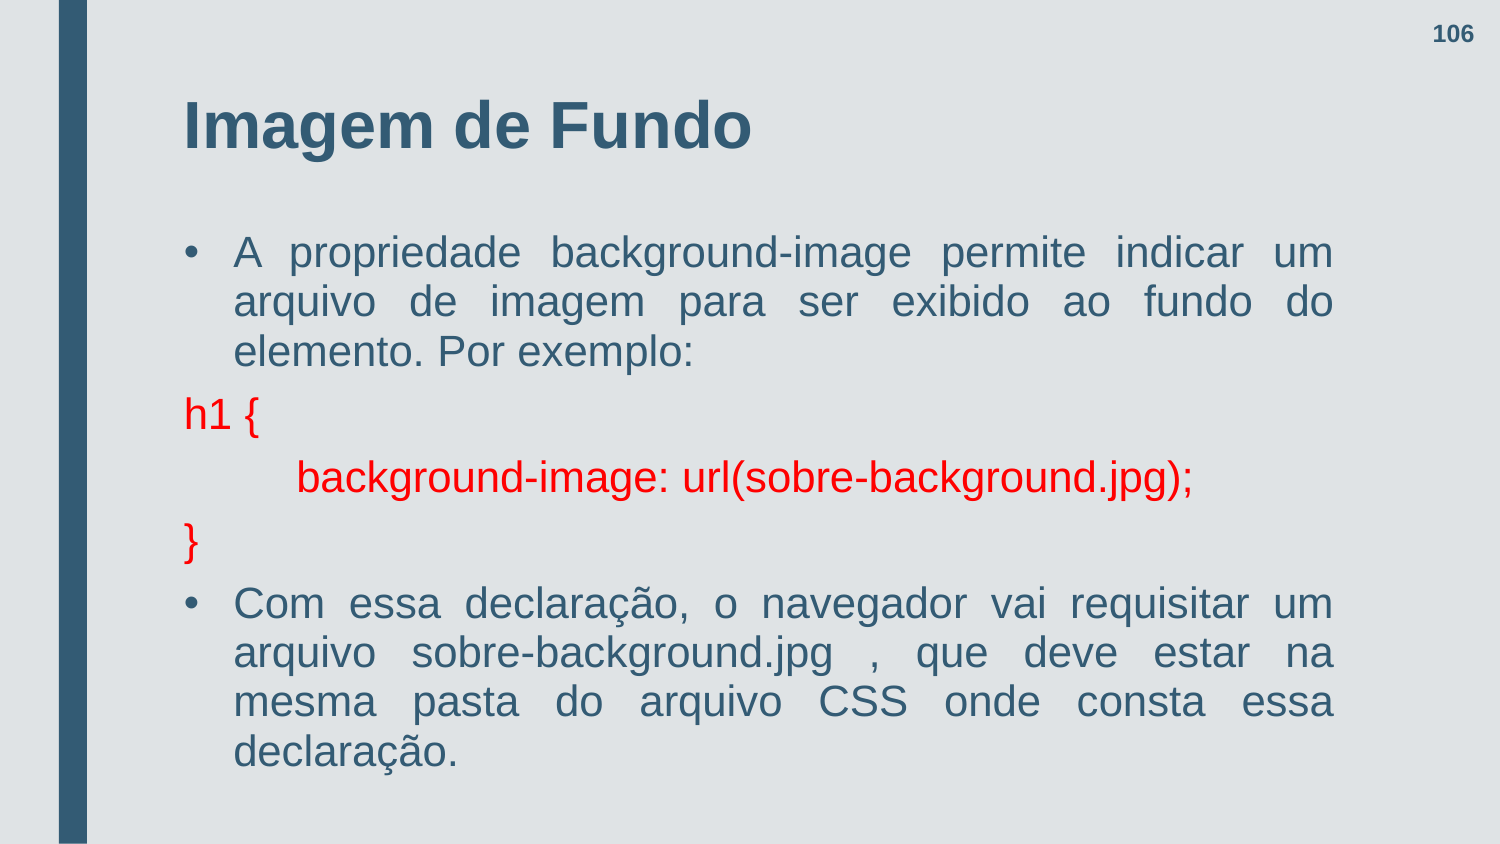

106
# Imagem de Fundo
A propriedade background-image permite indicar um arquivo de imagem para ser exibido ao fundo do elemento. Por exemplo:
h1 {
	background-image: url(sobre-background.jpg);
}
Com essa declaração, o navegador vai requisitar um arquivo sobre-background.jpg , que deve estar na mesma pasta do arquivo CSS onde consta essa declaração.